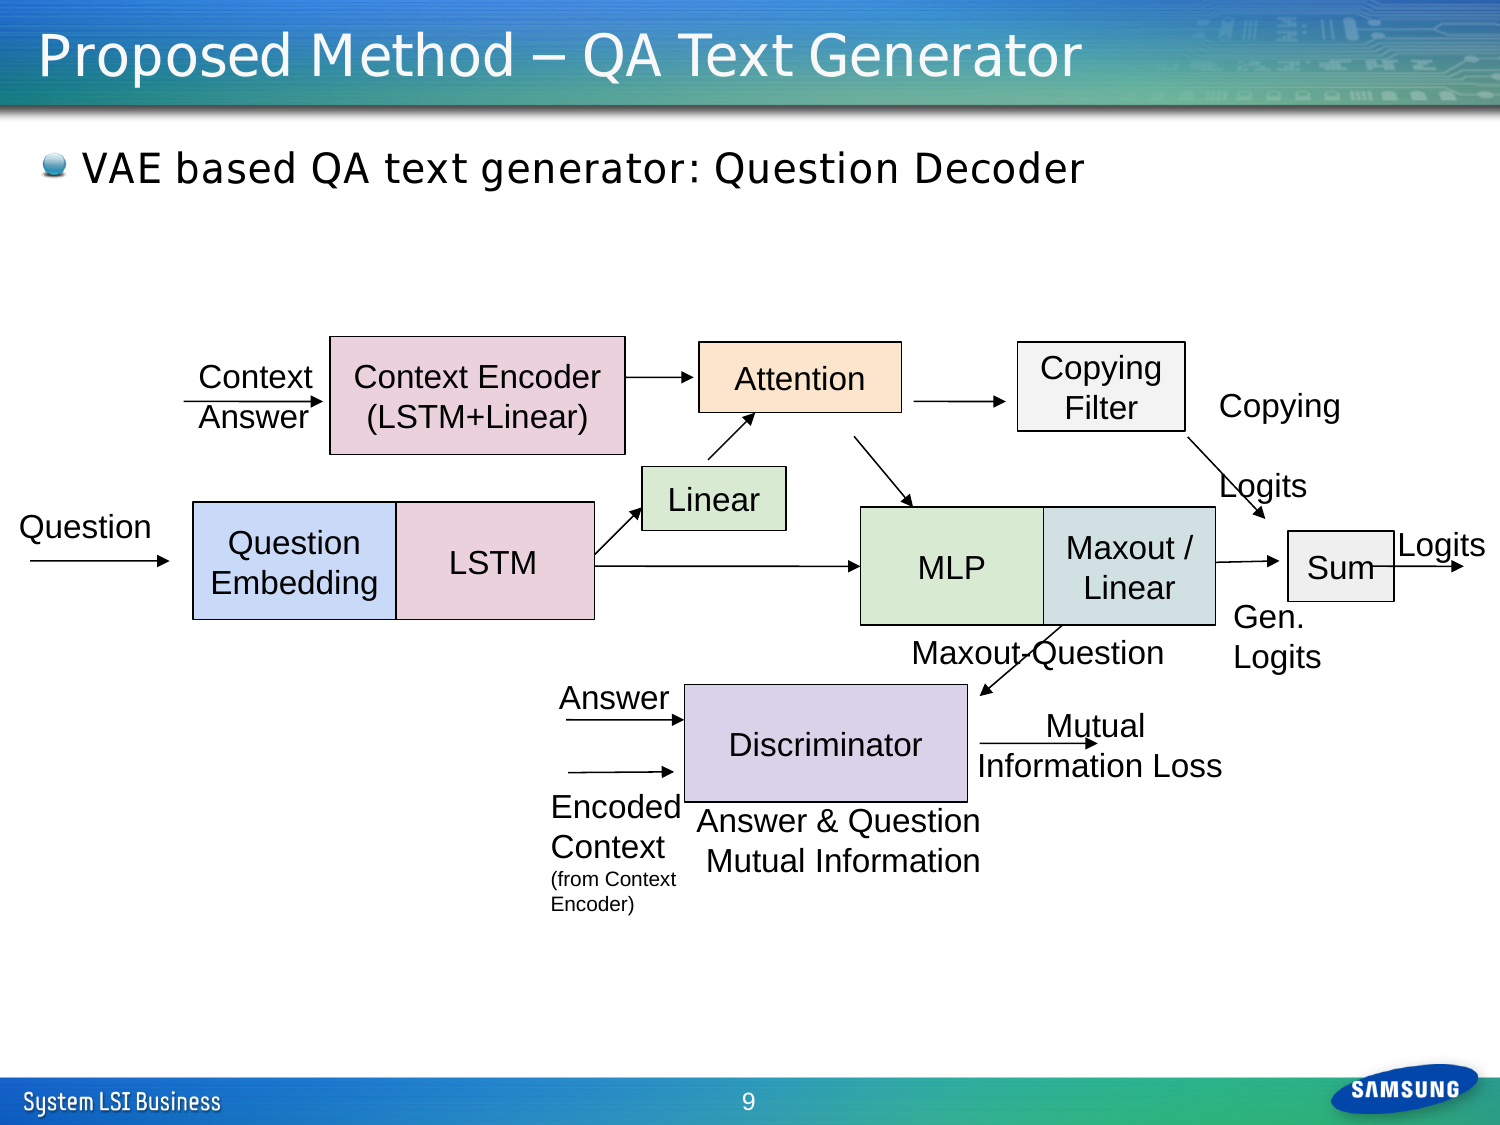

# Proposed Method – QA Text Generator
VAE based QA text generator: Question Decoder

Context Encoder
(LSTM+Linear)
Attention
Copying
Filter
Context
Answer
Copying
Logits
Linear
Question
Question
Embedding
LSTM
MLP
Maxout /
Linear
Logits
Sum
Gen.
Logits
Maxout-Question
Answer
Discriminator
Mutual
Information Loss
Encoded
Context
(from Context Encoder)
Answer & Question
Mutual Information
9